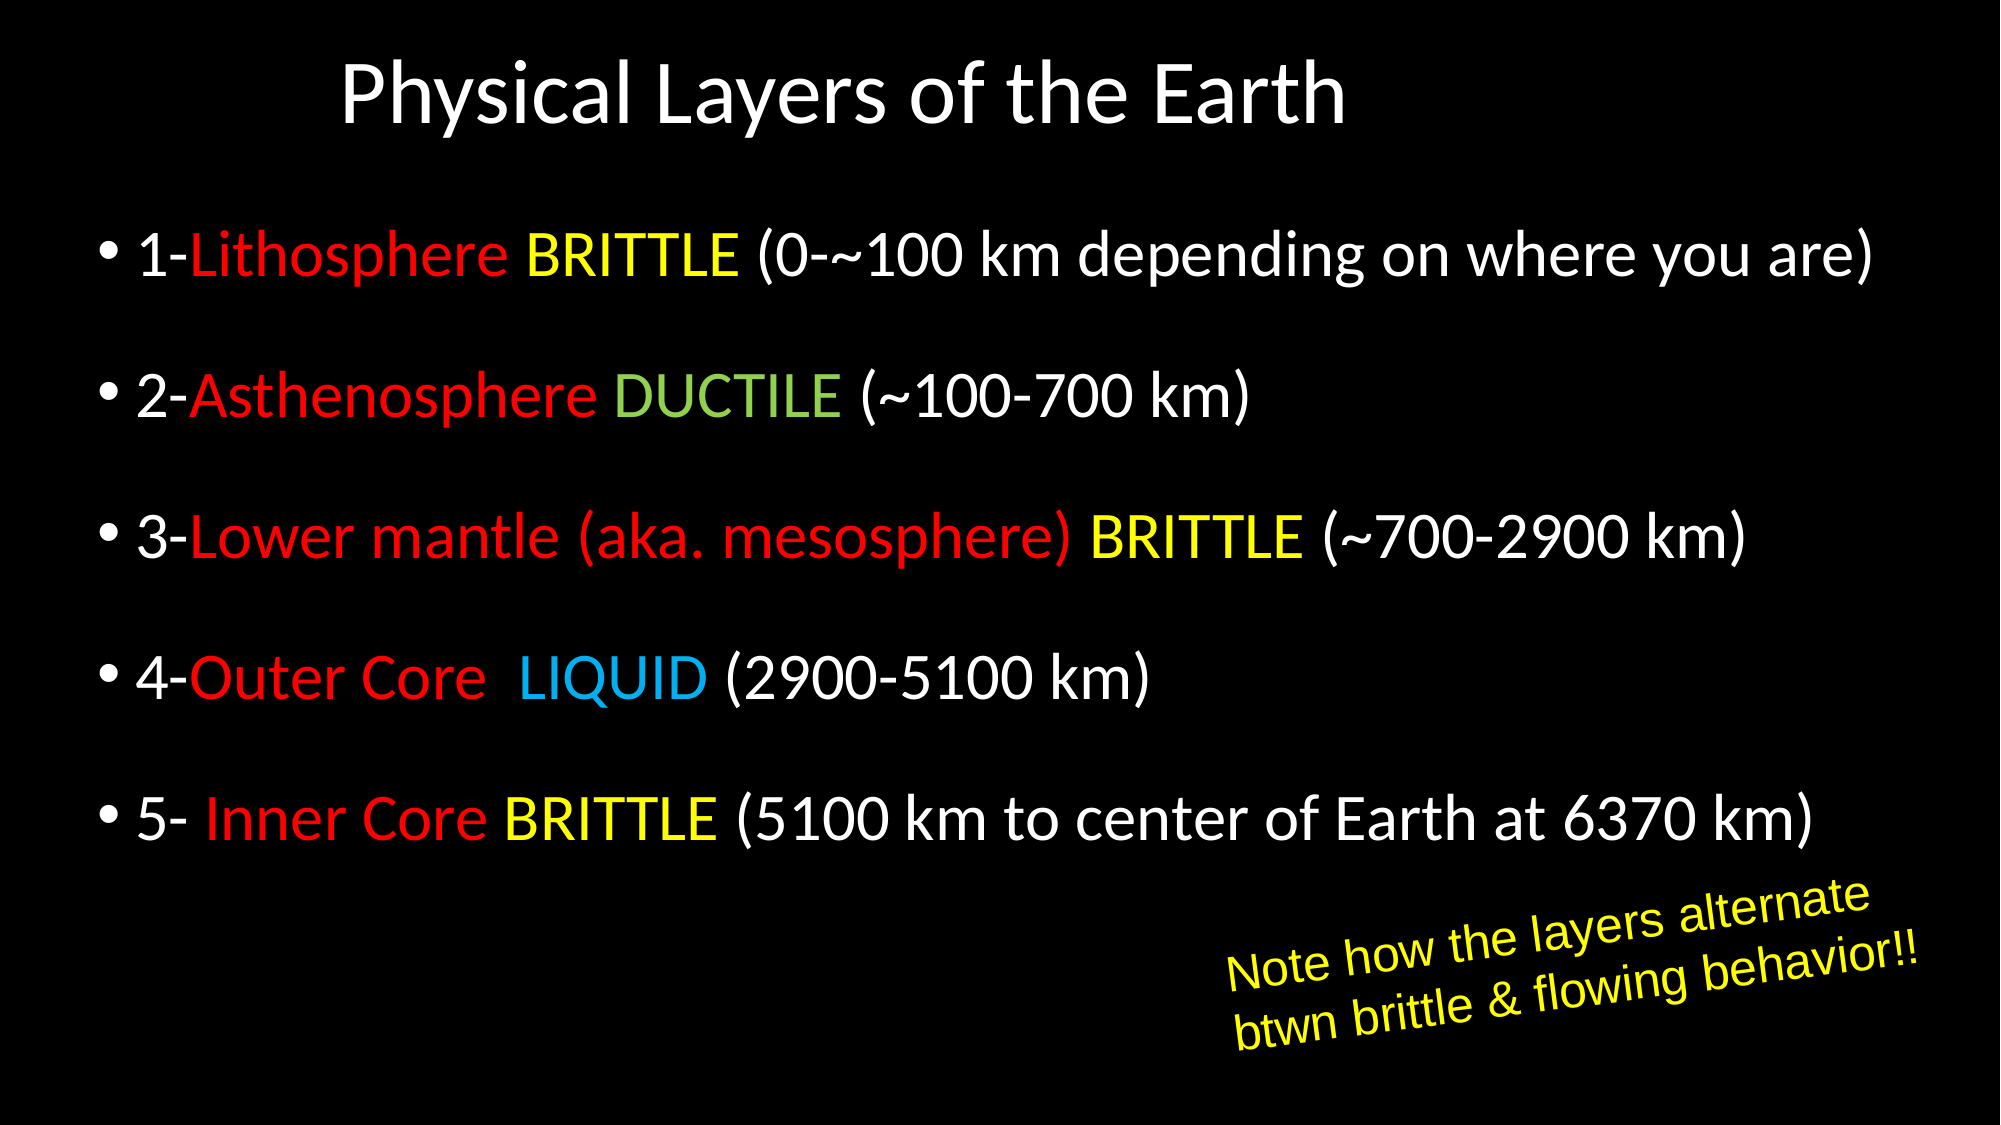

# Physical Layers of the Earth
1-Lithosphere BRITTLE (0-~100 km depending on where you are)
2-Asthenosphere DUCTILE (~100-700 km)
3-Lower mantle (aka. mesosphere) BRITTLE (~700-2900 km)
4-Outer Core  LIQUID (2900-5100 km)
5- Inner Core BRITTLE (5100 km to center of Earth at 6370 km)
Note how the layers alternate btwn brittle & flowing behavior!!